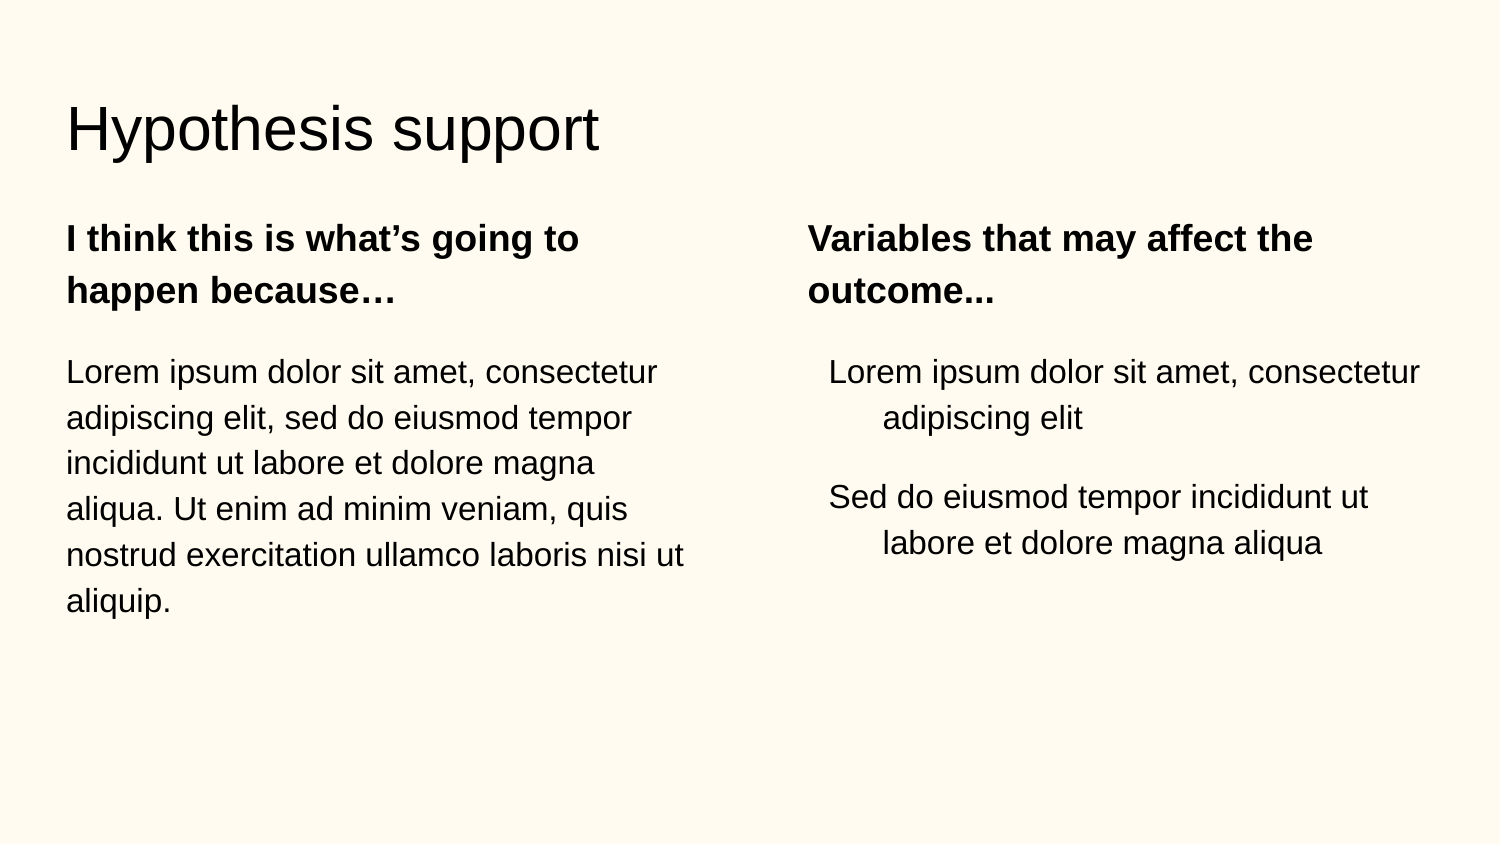

# Hypothesis support
I think this is what’s going to happen because…
Lorem ipsum dolor sit amet, consectetur adipiscing elit, sed do eiusmod tempor incididunt ut labore et dolore magna aliqua. Ut enim ad minim veniam, quis nostrud exercitation ullamco laboris nisi ut aliquip.
Variables that may affect the outcome...
Lorem ipsum dolor sit amet, consectetur adipiscing elit
Sed do eiusmod tempor incididunt ut labore et dolore magna aliqua